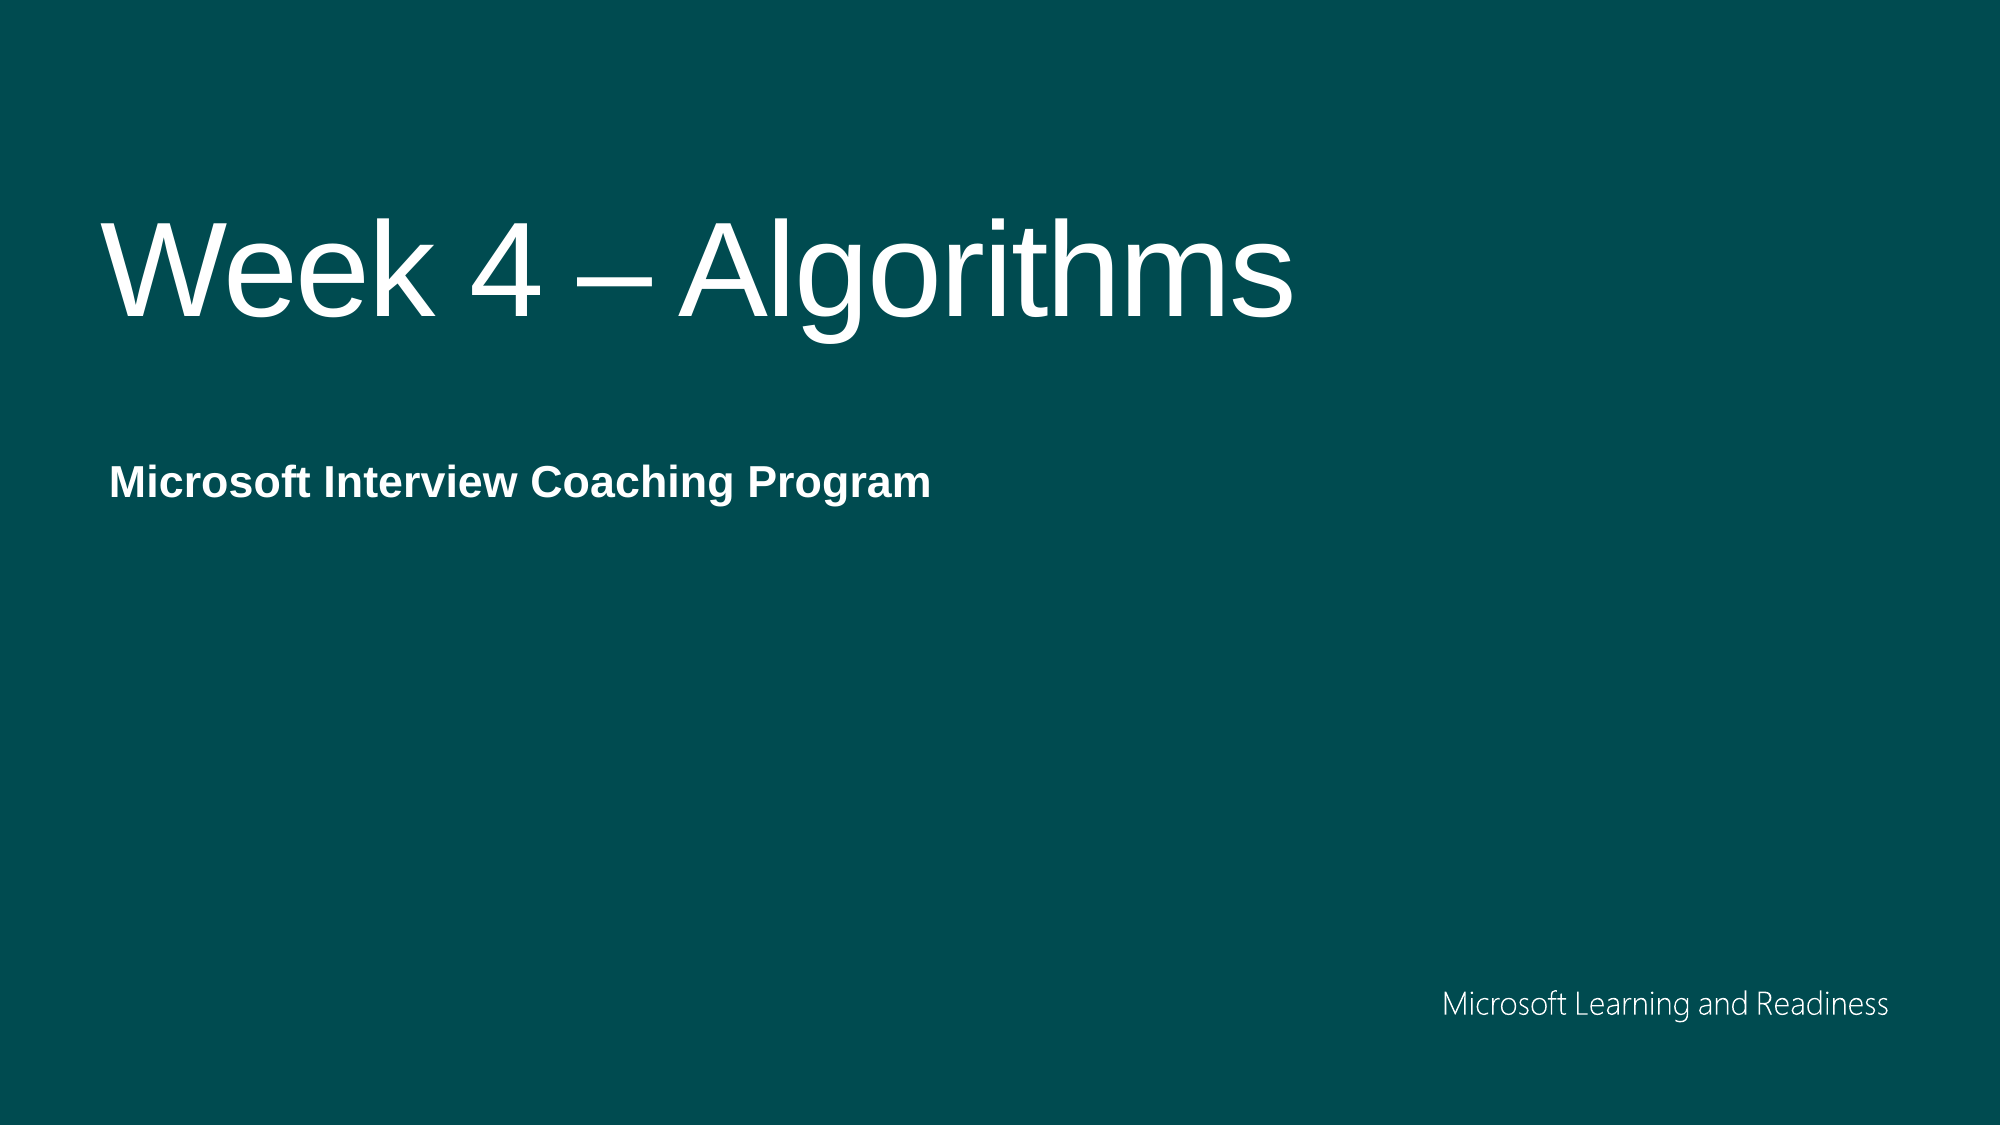

Week 4 – Algorithms
Microsoft Interview Coaching Program